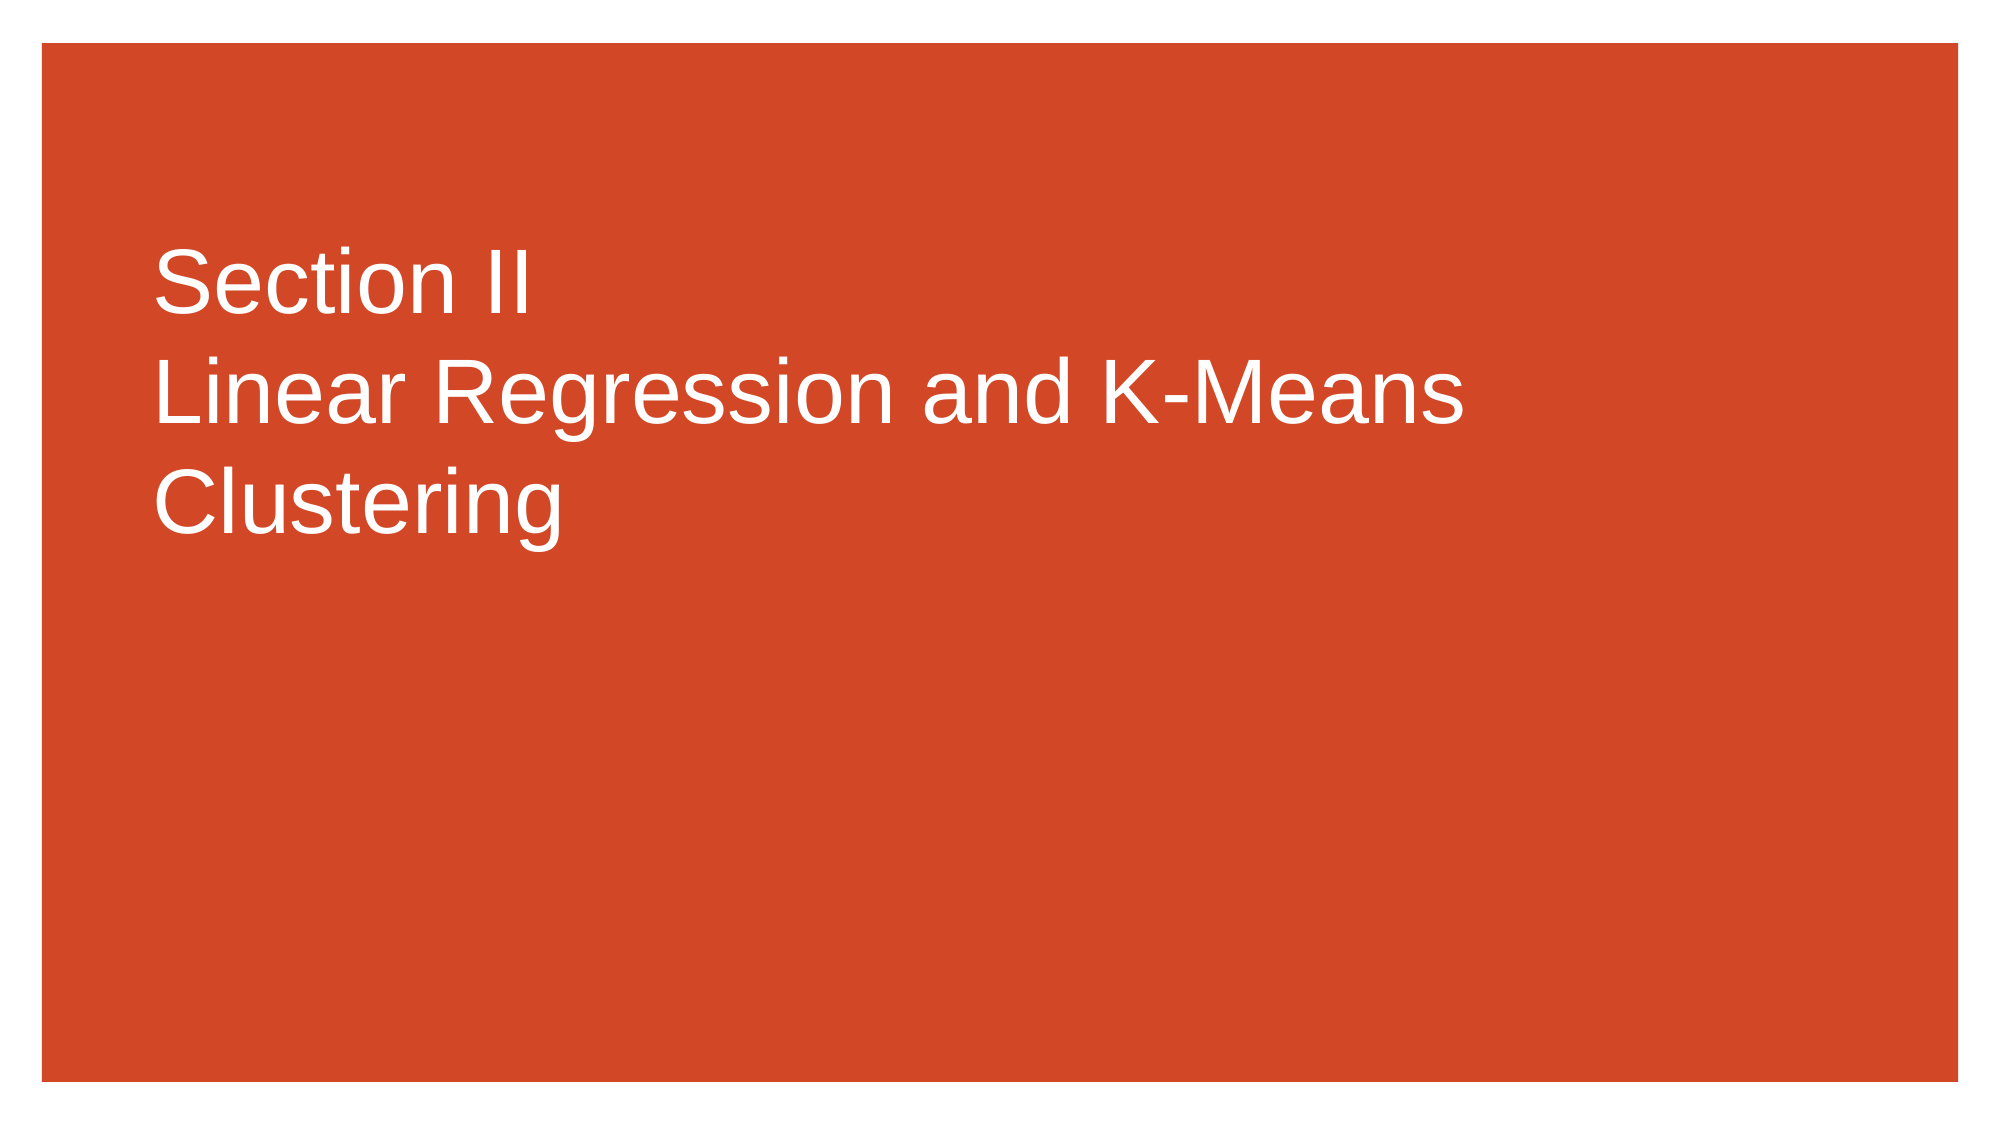

# Section II Linear Regression and K-Means Clustering